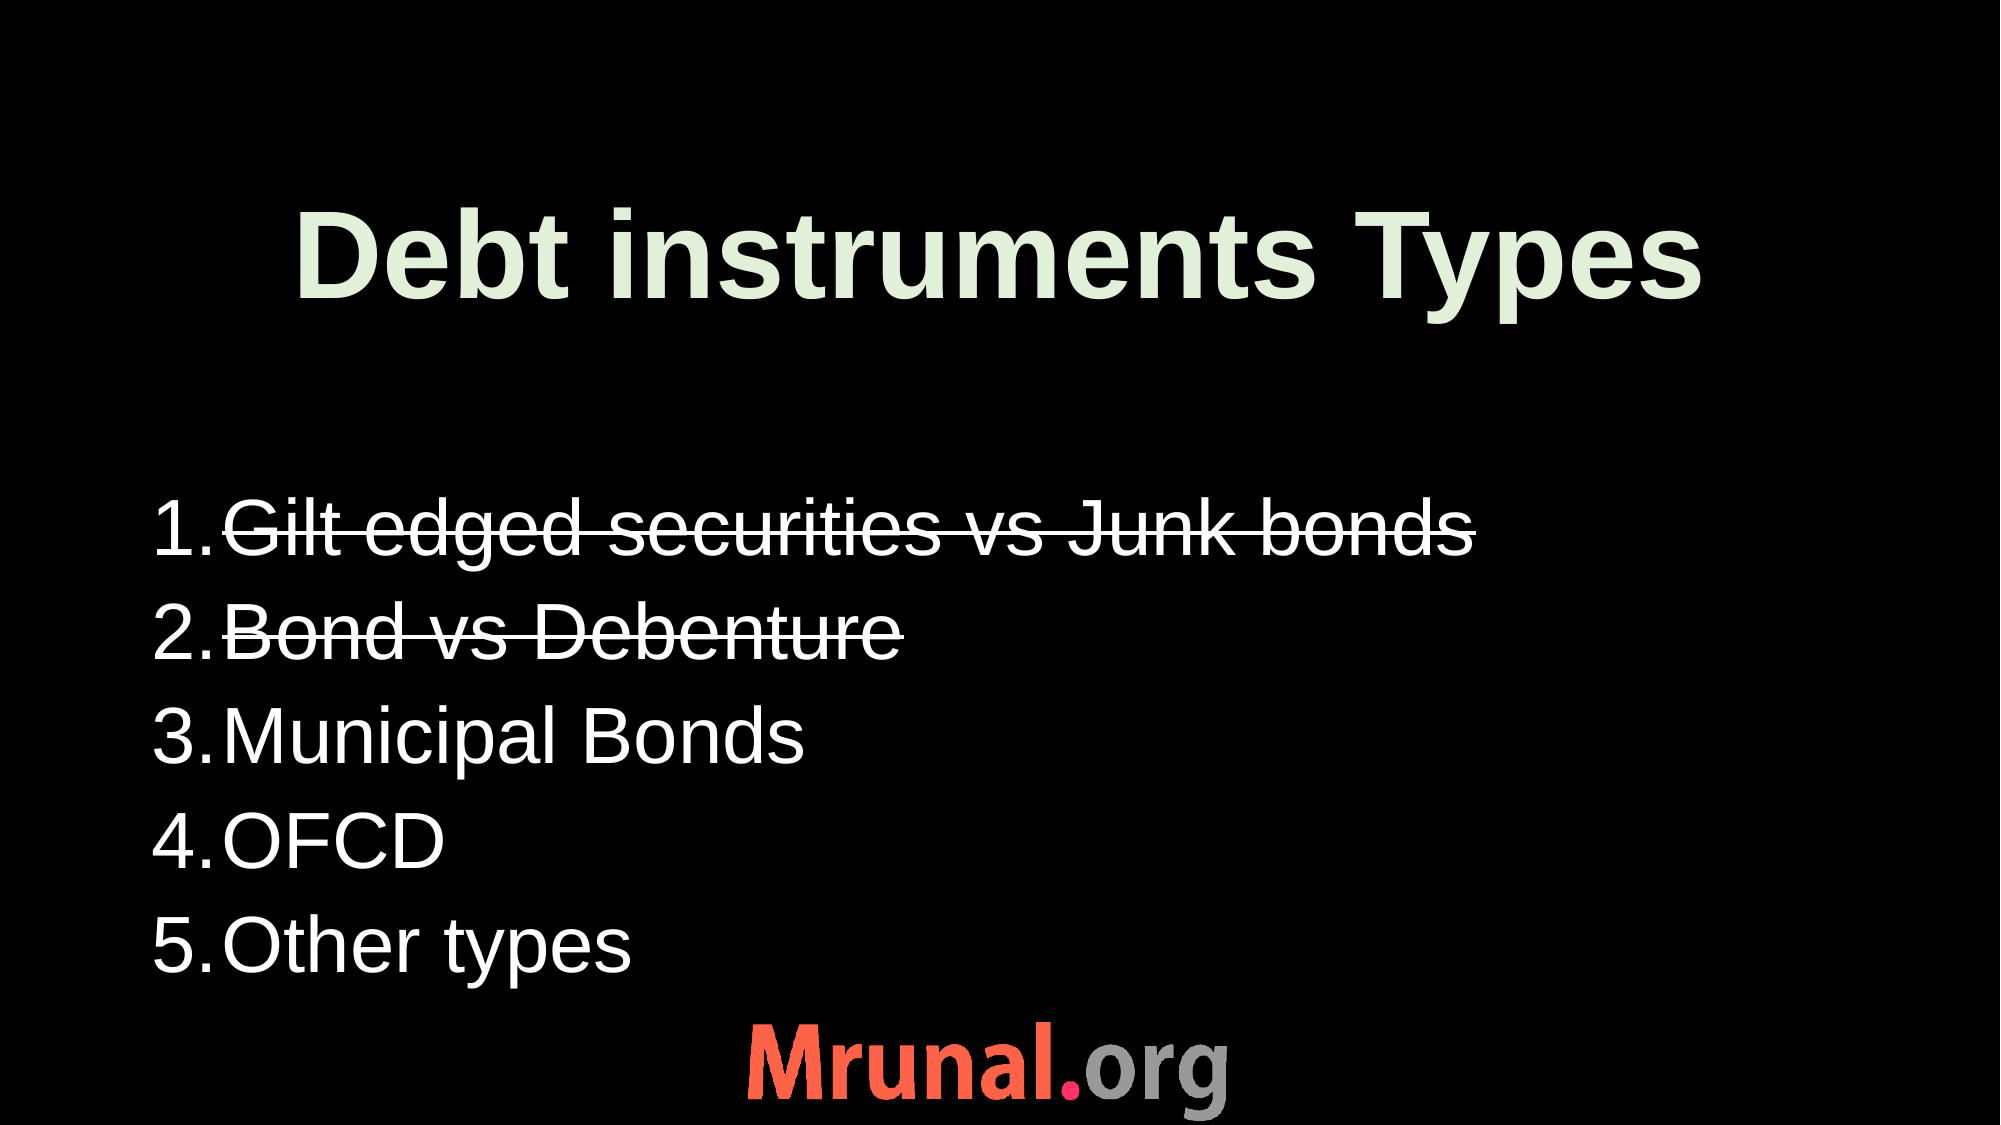

# Debt instruments Types
Gilt edged securities vs Junk bonds
Bond vs Debenture
Municipal Bonds
OFCD
Other types